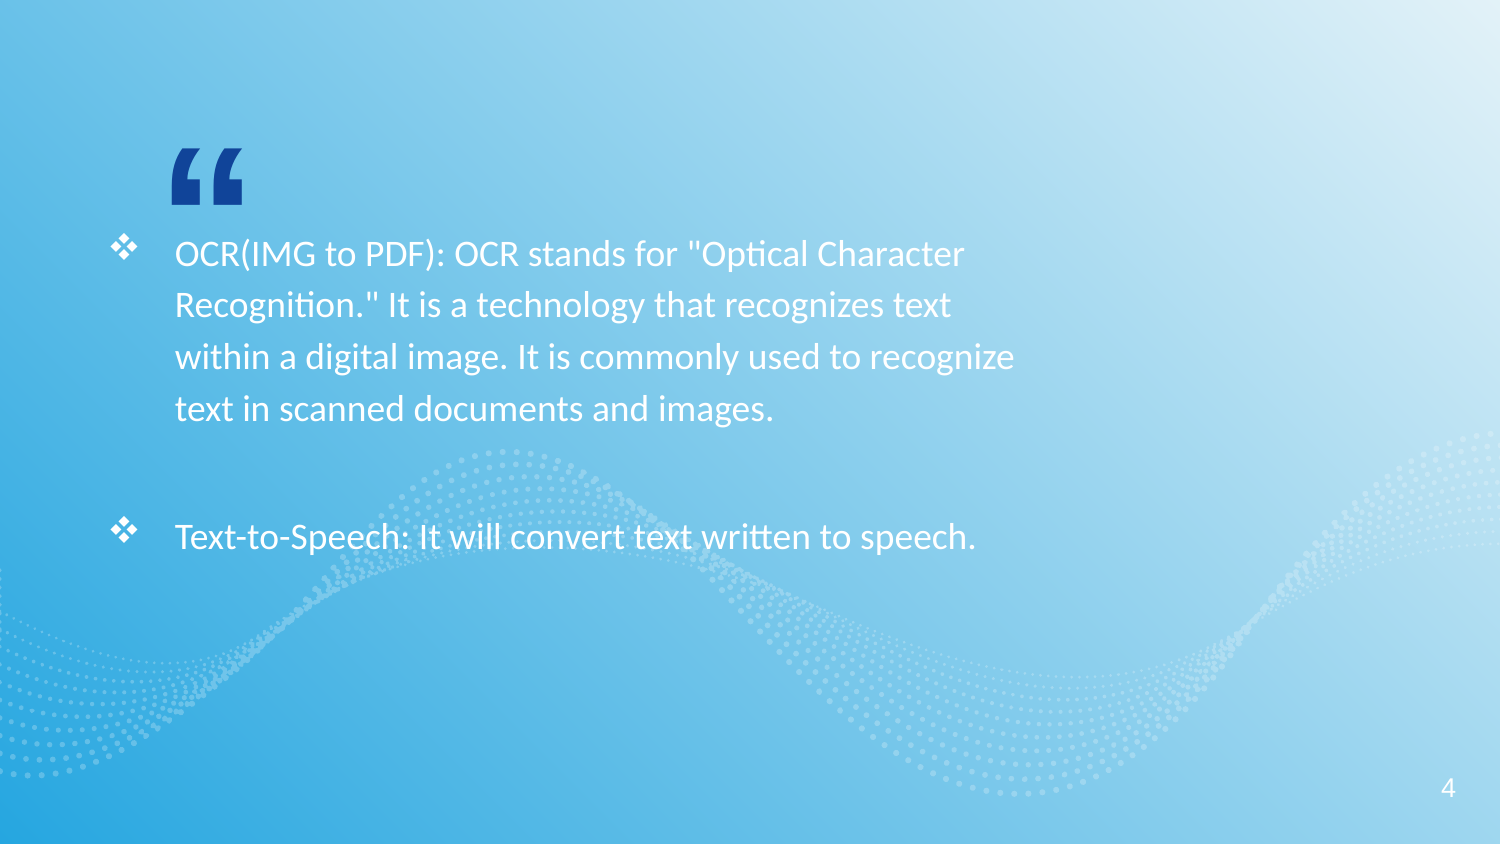

OCR(IMG to PDF): OCR stands for "Optical Character Recognition." It is a technology that recognizes text within a digital image. It is commonly used to recognize text in scanned documents and images.

Text-to-Speech: It will convert text written to speech.
4